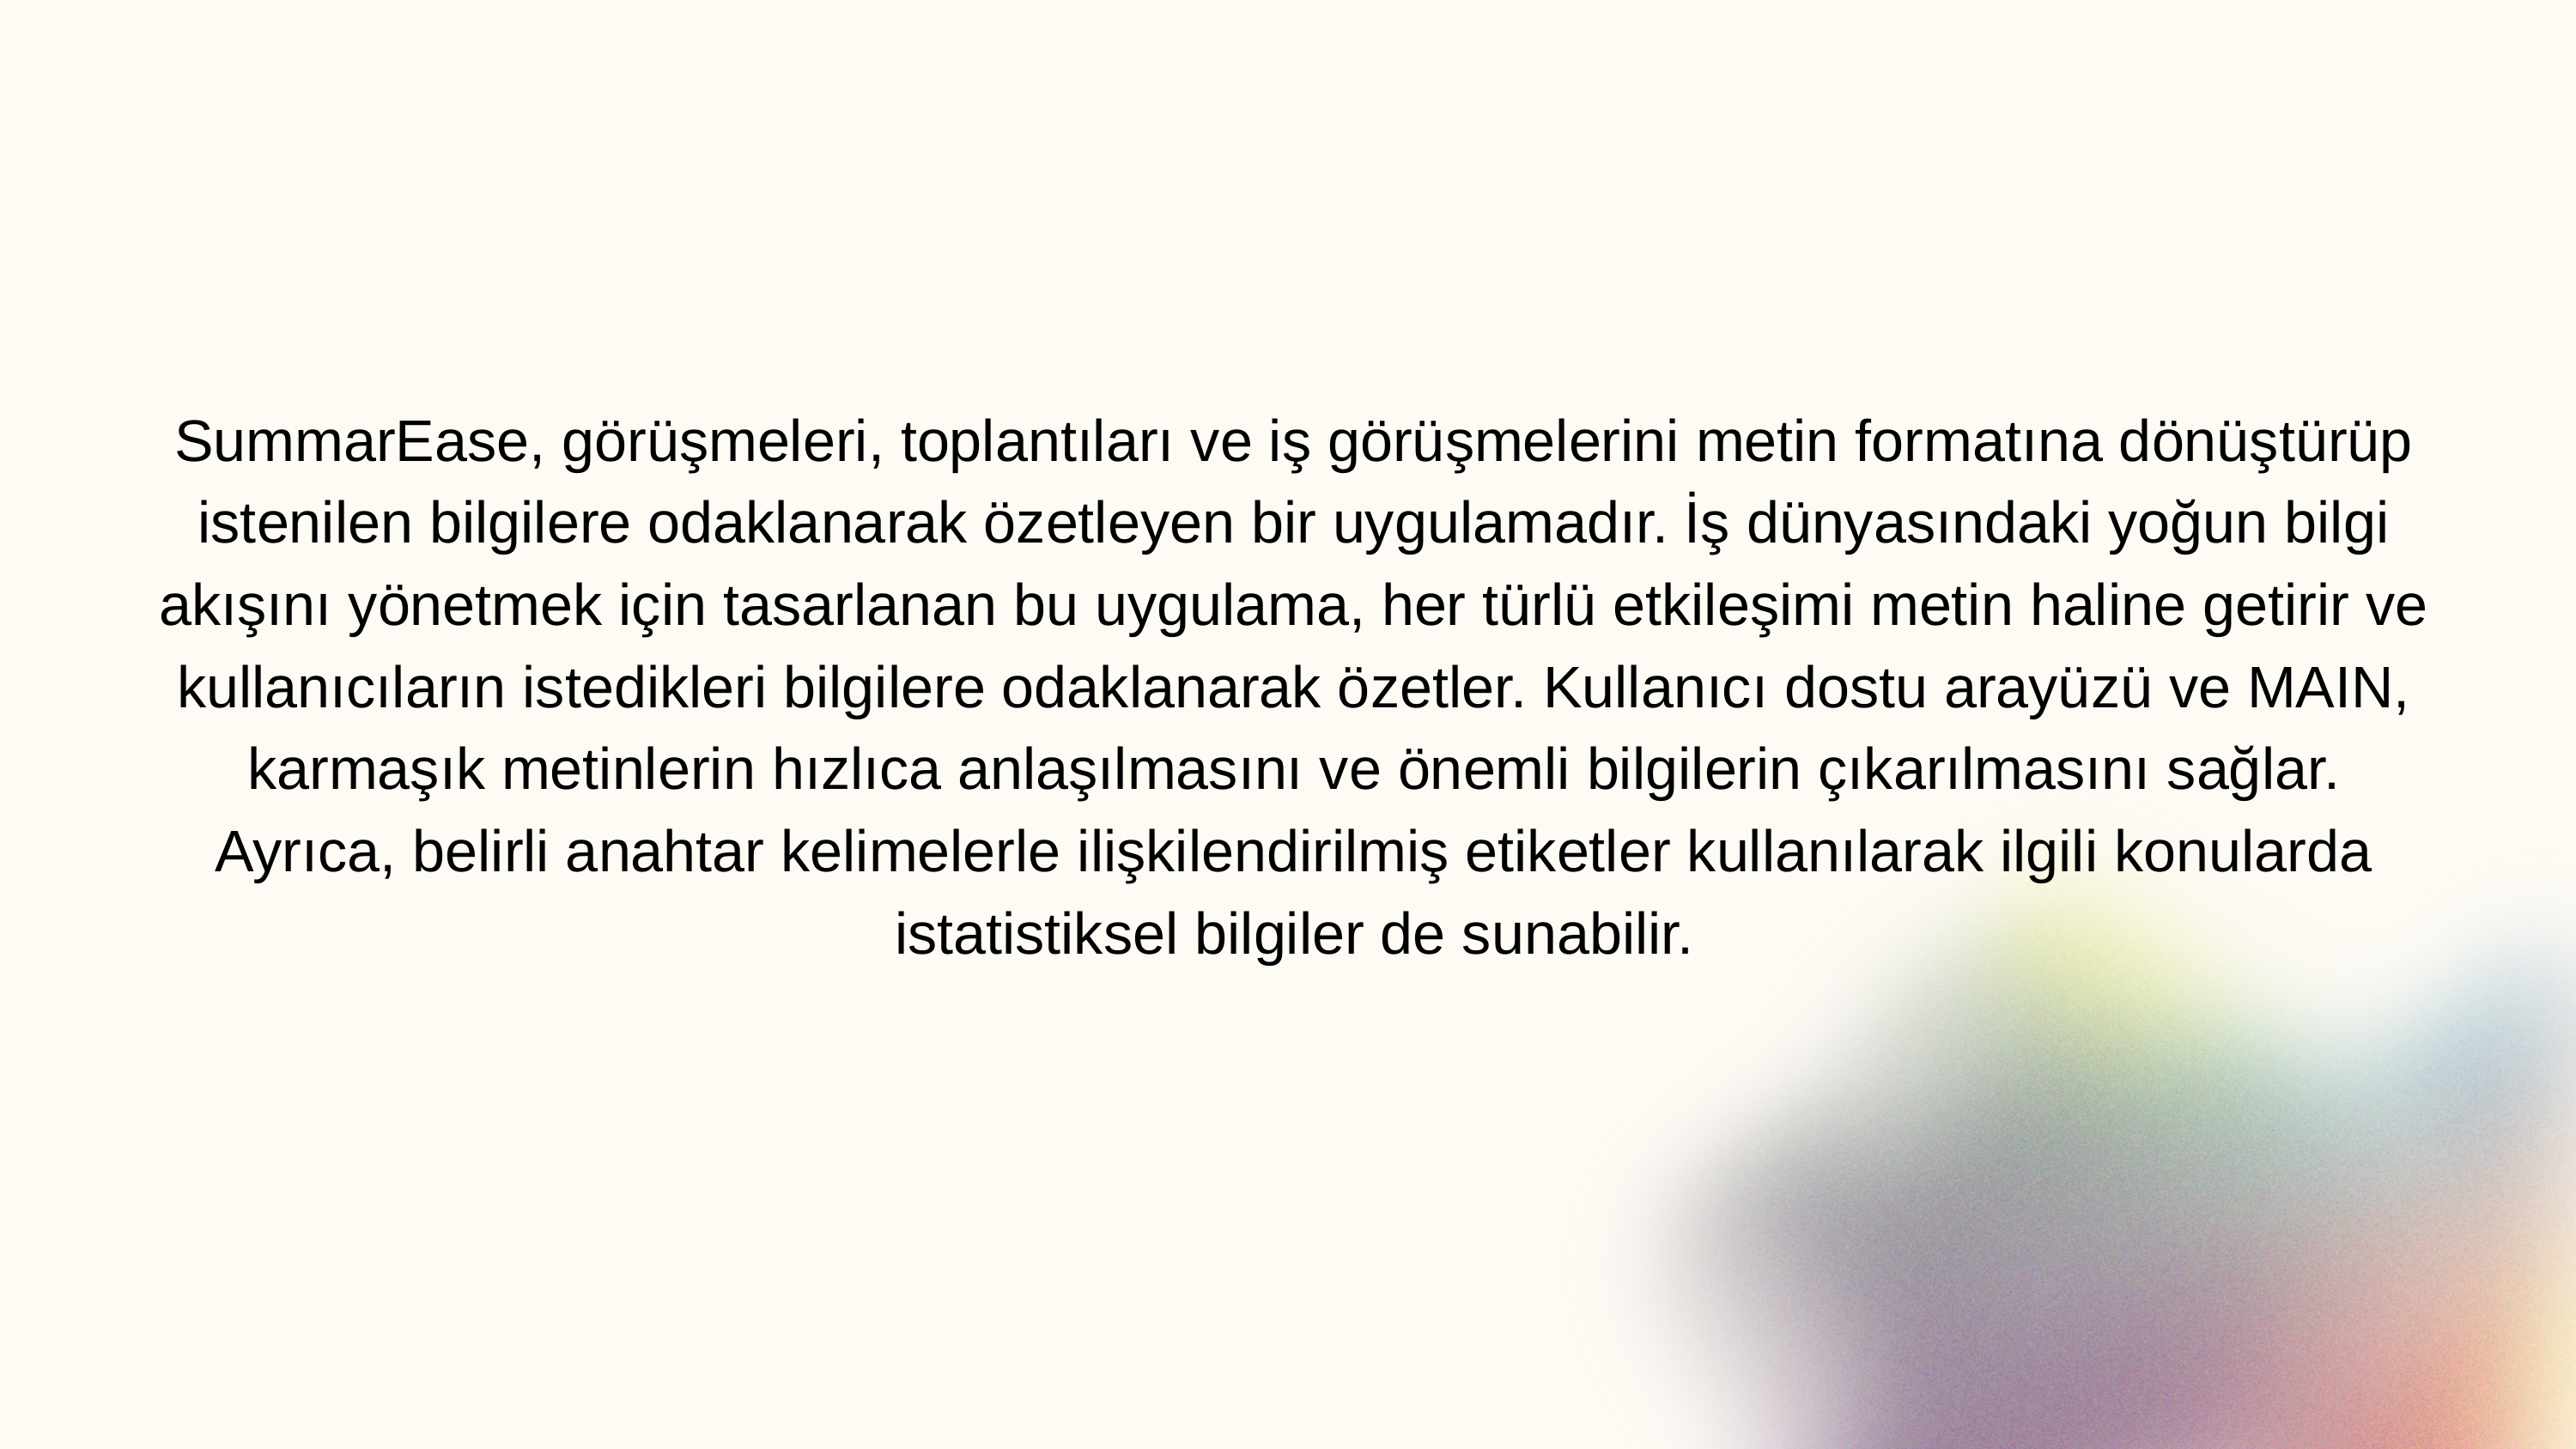

SummarEase, görüşmeleri, toplantıları ve iş görüşmelerini metin formatına dönüştürüp istenilen bilgilere odaklanarak özetleyen bir uygulamadır. İş dünyasındaki yoğun bilgi akışını yönetmek için tasarlanan bu uygulama, her türlü etkileşimi metin haline getirir ve kullanıcıların istedikleri bilgilere odaklanarak özetler. Kullanıcı dostu arayüzü ve MAIN, karmaşık metinlerin hızlıca anlaşılmasını ve önemli bilgilerin çıkarılmasını sağlar. Ayrıca, belirli anahtar kelimelerle ilişkilendirilmiş etiketler kullanılarak ilgili konularda istatistiksel bilgiler de sunabilir.